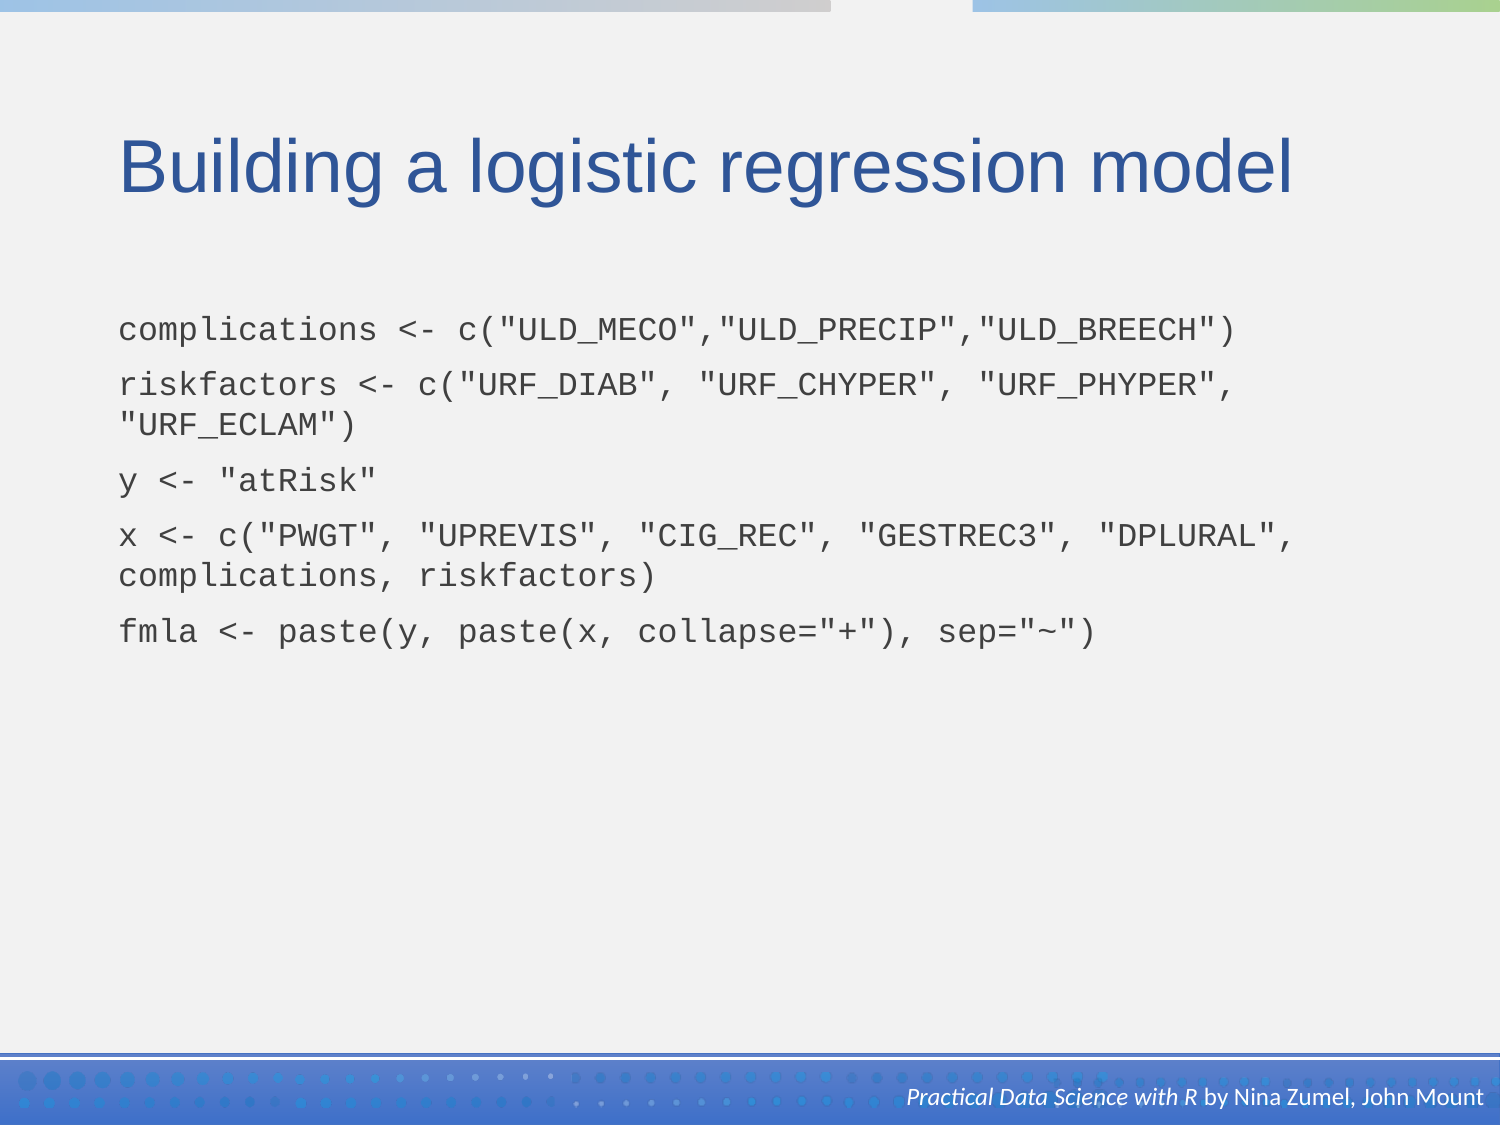

# Building a logistic regression model
complications <- c("ULD_MECO","ULD_PRECIP","ULD_BREECH")
riskfactors <- c("URF_DIAB", "URF_CHYPER", "URF_PHYPER", "URF_ECLAM")
y <- "atRisk"
x <- c("PWGT", "UPREVIS", "CIG_REC", "GESTREC3", "DPLURAL", complications, riskfactors)
fmla <- paste(y, paste(x, collapse="+"), sep="~")
Practical Data Science with R by Nina Zumel, John Mount